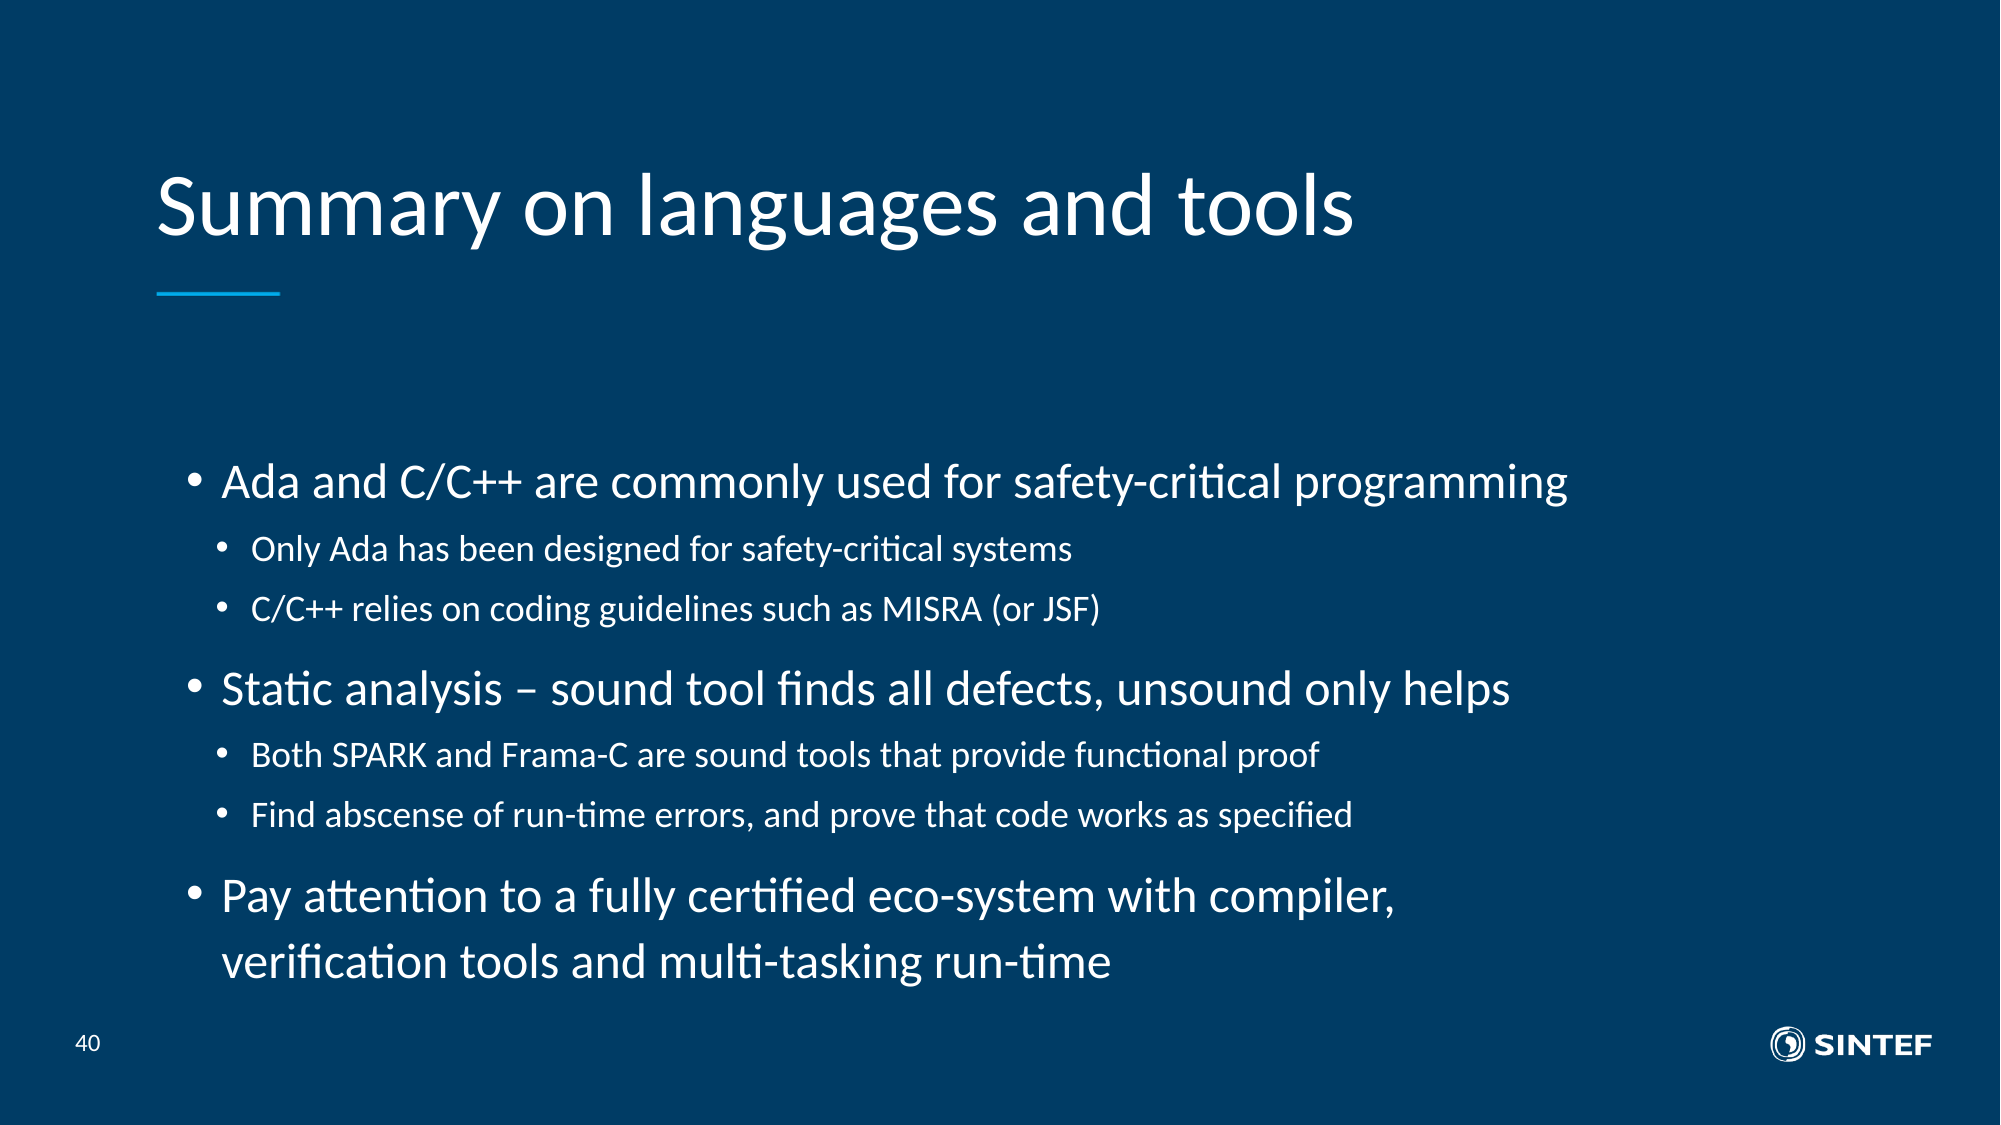

# Summary on languages and tools
Ada and C/C++ are commonly used for safety-critical programming
Only Ada has been designed for safety-critical systems
C/C++ relies on coding guidelines such as MISRA (or JSF)
Static analysis – sound tool finds all defects, unsound only helps
Both SPARK and Frama-C are sound tools that provide functional proof
Find abscense of run-time errors, and prove that code works as specified
Pay attention to a fully certified eco-system with compiler, verification tools and multi-tasking run-time

40